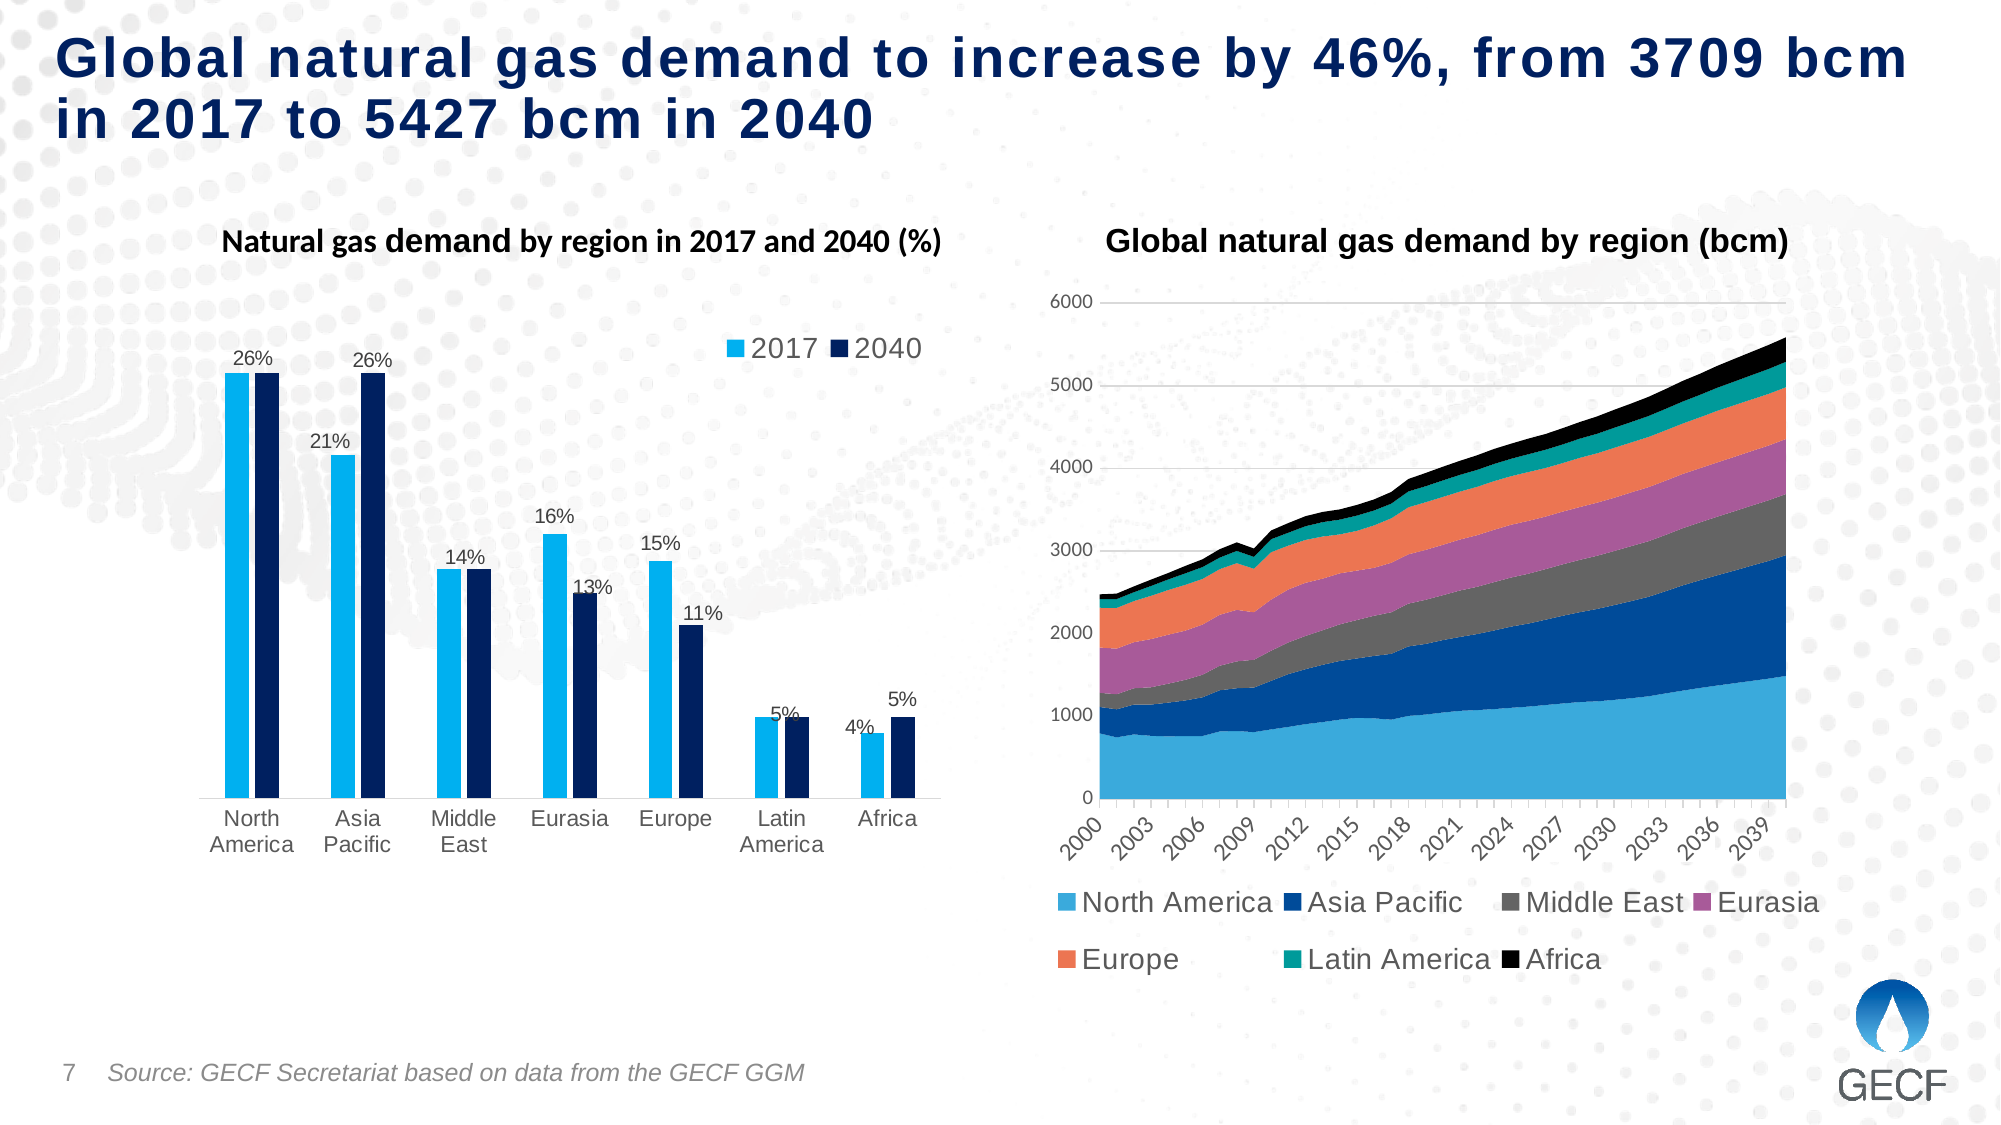

# Global natural gas demand to increase by 46%, from 3709 bcm in 2017 to 5427 bcm in 2040
Natural gas demand by region in 2017 and 2040 (%)
Global natural gas demand by region (bcm)

### Chart

| Category | North America | Asia Pacific | Middle East | Eurasia | Europe | Latin America | Africa |
|---|---|---|---|---|---|---|---|
| 2000 | 791.942534242377 | 319.158579980041 | 171.197274426749 | 549.3457932814099 | 481.51243491388 | 105.208747627786 | 57.556825735118 |
| 2001 | 743.3673651100578 | 339.560663138053 | 182.217853556354 | 553.5076775917199 | 492.278329163362 | 107.575358065672 | 65.42770701334298 |
| 2002 | 778.604082131809 | 361.4536555551159 | 197.584201599088 | 558.03358540487 | 498.337221291052 | 107.284860377116 | 70.1616396252674 |
| 2003 | 761.932773240282 | 378.128241405369 | 209.51219392328 | 583.9176634749497 | 524.141779461788 | 119.149344857996 | 76.6212932496707 |
| 2004 | 754.3459288440778 | 409.444423601256 | 229.664311969416 | 593.1344382158902 | 541.488219577513 | 127.774887242751 | 77.46818572695078 |
| 2005 | 759.39831607006 | 430.7925167252649 | 249.351908302127 | 596.4116906774399 | 554.41374099152 | 139.964378426536 | 89.08409349746438 |
| 2006 | 759.642012786312 | 468.628898533573 | 273.118550206701 | 607.74999822919 | 553.3815654844858 | 143.105448202325 | 94.0650152236475 |
| 2007 | 814.553881321751 | 498.2500492584969 | 297.0088690216531 | 617.8835568754799 | 552.510289511096 | 140.019101527705 | 101.674733791766 |
| 2008 | 819.893530012605 | 518.460508037367 | 324.88855423382 | 624.23904419402 | 565.7167228542199 | 148.675432036126 | 102.703427488682 |
| 2009 | 807.008889206435 | 538.878547040003 | 336.5264054813599 | 576.0695005845195 | 526.437831677218 | 144.793589398384 | 100.70096986344 |
| 2010 | 839.404788108646 | 588.264727332133 | 364.861661228994 | 619.071281005691 | 574.5059202999239 | 157.301814628855 | 105.047664125983 |
| 2011 | 869.759548241756 | 638.970914098514 | 383.85580075402 | 641.6363124885705 | 531.238358285766 | 156.872469972933 | 115.875488637096 |
| 2012 | 903.1633188049409 | 665.1422583704739 | 403.467192166243 | 643.3880803888454 | 518.9102296047888 | 165.695269592623 | 121.784243135624 |
| 2013 | 928.192470007373 | 692.994017260421 | 419.7148296283641 | 623.9617279455098 | 510.834441368814 | 174.596569189095 | 122.63051186582 |
| 2014 | 957.576484219026 | 711.022305583298 | 442.743790478776 | 618.1683550813467 | 471.585742106489 | 179.1075302643769 | 123.244984698162 |
| 2015 | 980.842384643147 | 717.716705895592 | 466.250659190768 | 597.887841560453 | 481.4039786729369 | 185.398624862692 | 128.291872660935 |
| 2016 | 973.1925022800931 | 756.9950347437981 | 485.835406617229 | 580.8017297915266 | 513.714721412036 | 180.544820048804 | 133.326742276045 |
| 2017 | 957.673711440433 | 797.530594092553 | 503.215401253778 | 598.9890941718476 | 538.009246543588 | 178.027650917045 | 141.226273765064 |
| 2018 | 1003.462925389 | 841.2445281137649 | 517.548481368611 | 597.450246279079 | 569.4067675476181 | 192.376427153862 | 150.379971535022 |
| 2019 | 1019.07291251329 | 855.703288959345 | 534.006845708755 | 604.645731523149 | 576.785696094581 | 193.641200643534 | 160.0004657341609 |
| 2020 | 1043.4159467696 | 877.2681647107839 | 543.313903489649 | 609.7352038156646 | 579.8235844946698 | 200.386782361319 | 164.91193553327 |
| 2021 | 1063.93645986487 | 895.571444991021 | 561.7775939600481 | 616.8832545523252 | 580.8495258369238 | 203.1140847478789 | 169.552134617529 |
| 2022 | 1073.48846030197 | 921.17551088002 | 571.3673861747059 | 624.9679394814127 | 585.9862016805399 | 205.185199909713 | 176.557331995454 |
| 2023 | 1085.77106821407 | 952.256501771138 | 585.206380708709 | 633.7057806925151 | 589.324952724813 | 207.96471400987 | 181.849782093534 |
| 2024 | 1101.75582144643 | 983.565098866198 | 593.8596296826278 | 639.6188168048624 | 588.0755461878481 | 211.047919699002 | 182.543712213685 |
| 2025 | 1115.91514401642 | 1005.56465627747 | 603.732767523091 | 639.6749754019854 | 591.4609798335929 | 215.70159831506 | 188.693900278637 |
| 2026 | 1134.73581671648 | 1033.12297389826 | 613.158094997224 | 636.4284028956163 | 588.385805738471 | 220.399230305974 | 190.301864874649 |
| 2027 | 1153.35976190087 | 1062.68598222941 | 622.9456837049369 | 638.2262518575824 | 587.542718531477 | 225.881068717746 | 196.888828440253 |
| 2028 | 1171.75996643806 | 1087.66663985907 | 633.795034645364 | 639.3552166103748 | 596.041124567889 | 231.968233525686 | 201.387347458818 |
| 2029 | 1179.28866912372 | 1119.08467198828 | 644.293446378431 | 642.4143610710463 | 598.161067135138 | 236.506254615444 | 209.407556297915 |
| 2030 | 1197.40948268718 | 1148.15253735861 | 654.101892100635 | 645.0102124086567 | 604.7371138410999 | 243.393795242451 | 217.276140207292 |
| 2031 | 1217.30786565909 | 1176.8168804395 | 665.913194647973 | 650.6037518940054 | 604.858189418272 | 246.764003904189 | 223.762061600528 |
| 2032 | 1240.58364368488 | 1204.80409408985 | 672.612295336778 | 655.5474247529294 | 607.10355838585 | 253.787457001148 | 231.923226227614 |
| 2033 | 1275.70571149513 | 1238.60382881692 | 681.2456111951328 | 656.6106066225344 | 609.8959638735149 | 260.031299311522 | 239.69366801428 |
| 2034 | 1309.66695680133 | 1274.58081410573 | 692.329738041258 | 656.5777789261293 | 610.58922755179 | 267.1817382249889 | 248.996861379935 |
| 2035 | 1341.8686606608 | 1304.75813974107 | 700.549756274275 | 655.5944966897492 | 616.383554942139 | 272.142243111639 | 254.336977151636 |
| 2036 | 1371.14917377572 | 1334.30372678819 | 709.426136712653 | 657.1069304400522 | 625.092381788072 | 279.490212813781 | 264.500531338107 |
| 2037 | 1398.85558831875 | 1364.06778667467 | 718.258608683881 | 659.0780236249747 | 625.070885560289 | 287.2291836555759 | 273.567327443436 |
| 2038 | 1427.06747219494 | 1395.2095035122 | 726.2432550814559 | 660.8700445795157 | 625.06599431619 | 294.160020459215 | 282.134618028376 |
| 2039 | 1454.61766855691 | 1425.81239182349 | 734.0299220220398 | 662.8363755642158 | 625.8833605026272 | 301.2289542612649 | 290.1840698760811 |
| 2040 | 1487.02880918875 | 1461.79569581864 | 740.337992148396 | 665.7595148302804 | 627.292727661734 | 308.092807664453 | 295.9919906156309 |

### Chart

| Category | 2017 | 2040 |
|---|---|---|
| North America | 0.26 | 0.26 |
| Asia Pacific | 0.21 | 0.26 |
| Middle East | 0.14 | 0.14 |
| Eurasia | 0.161566172757709 | 0.125524589466797 |
| Europe | 0.145117992494481 | 0.105637411549809 |
| Latin America | 0.05 | 0.05 |
| Africa | 0.04 | 0.05 |

### Chart

| Category | Natural Gas | Oil | Coal | Nuclear | Hydro | Renewables | Biomass and Waste |
|---|---|---|---|---|---|---|---|
|  | None | None | None | None | None | None | None |
7
Source: GECF Secretariat based on data from the GECF GGM